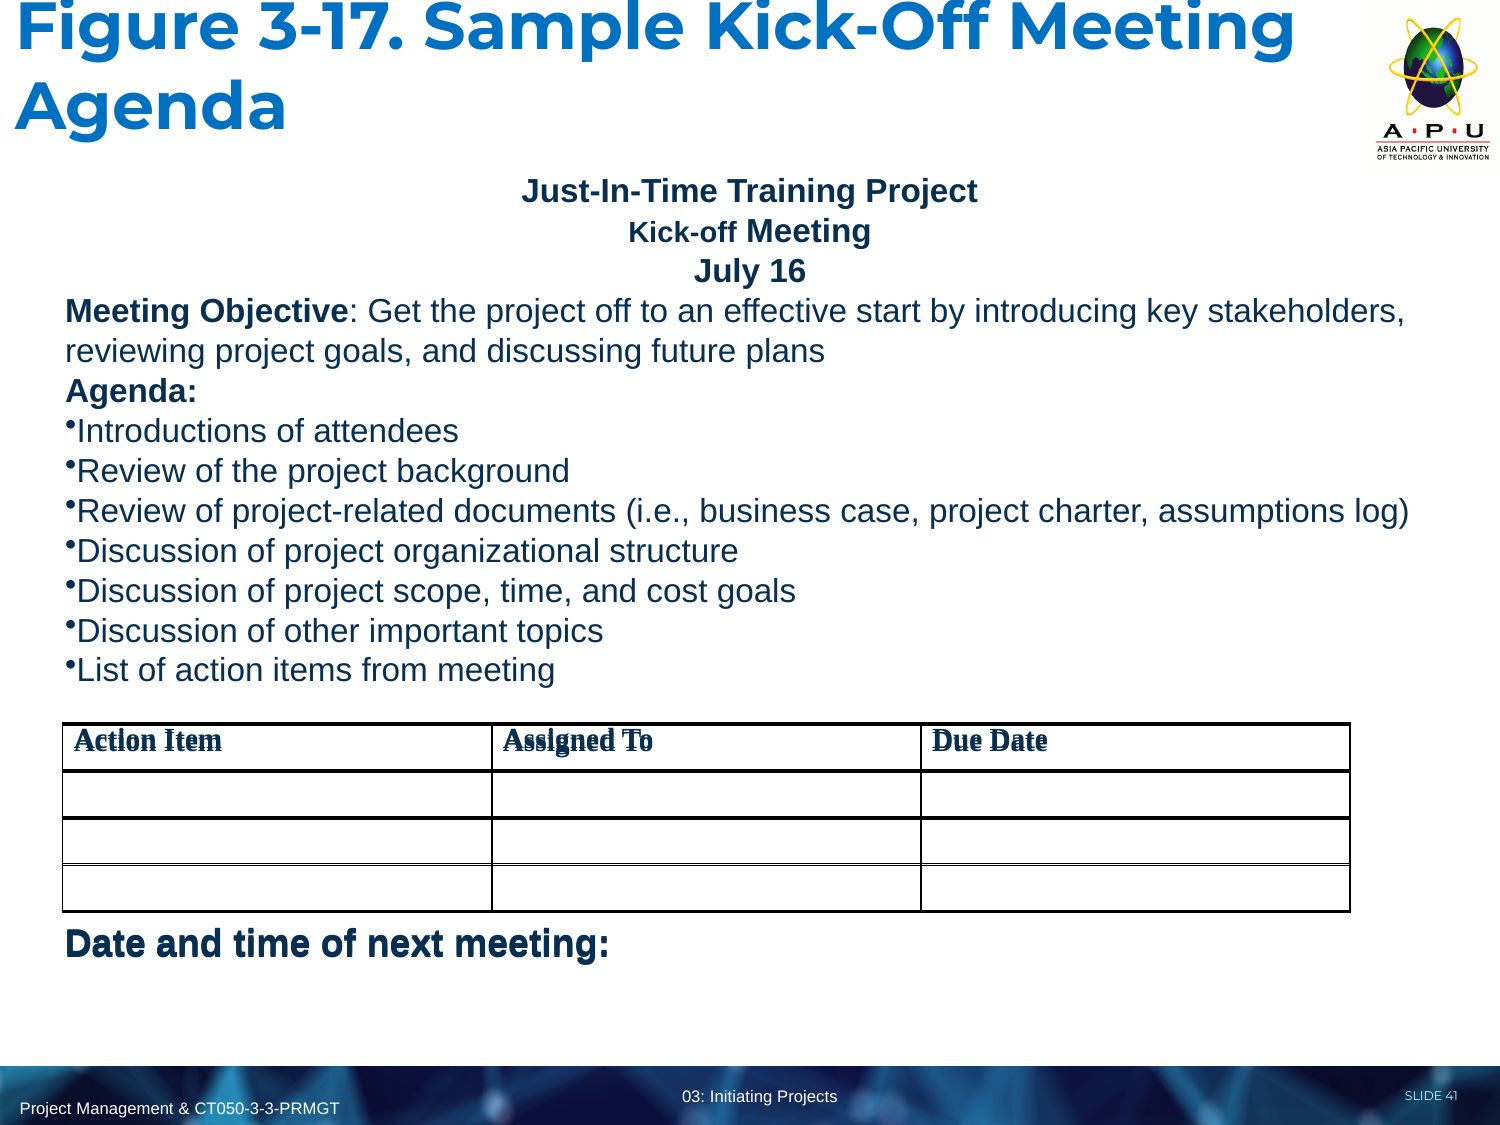

# Figure 3-17. Sample Kick-Off Meeting Agenda
Just-In-Time Training Project
Kick-off Meeting
July 16
Meeting Objective: Get the project off to an effective start by introducing key stakeholders, reviewing project goals, and discussing future plans
Agenda:
Introductions of attendees
Review of the project background
Review of project-related documents (i.e., business case, project charter, assumptions log)
Discussion of project organizational structure
Discussion of project scope, time, and cost goals
Discussion of other important topics
List of action items from meeting

| Action Item | Assigned To | Due Date |
| --- | --- | --- |
|  |  |  |
|  |  |  |
|  |  |  |
| Action Item | Assigned To | Due Date |
| --- | --- | --- |
|  |  |  |
|  |  |  |
|  |  |  |
Date and time of next meeting:
Date and time of next meeting: